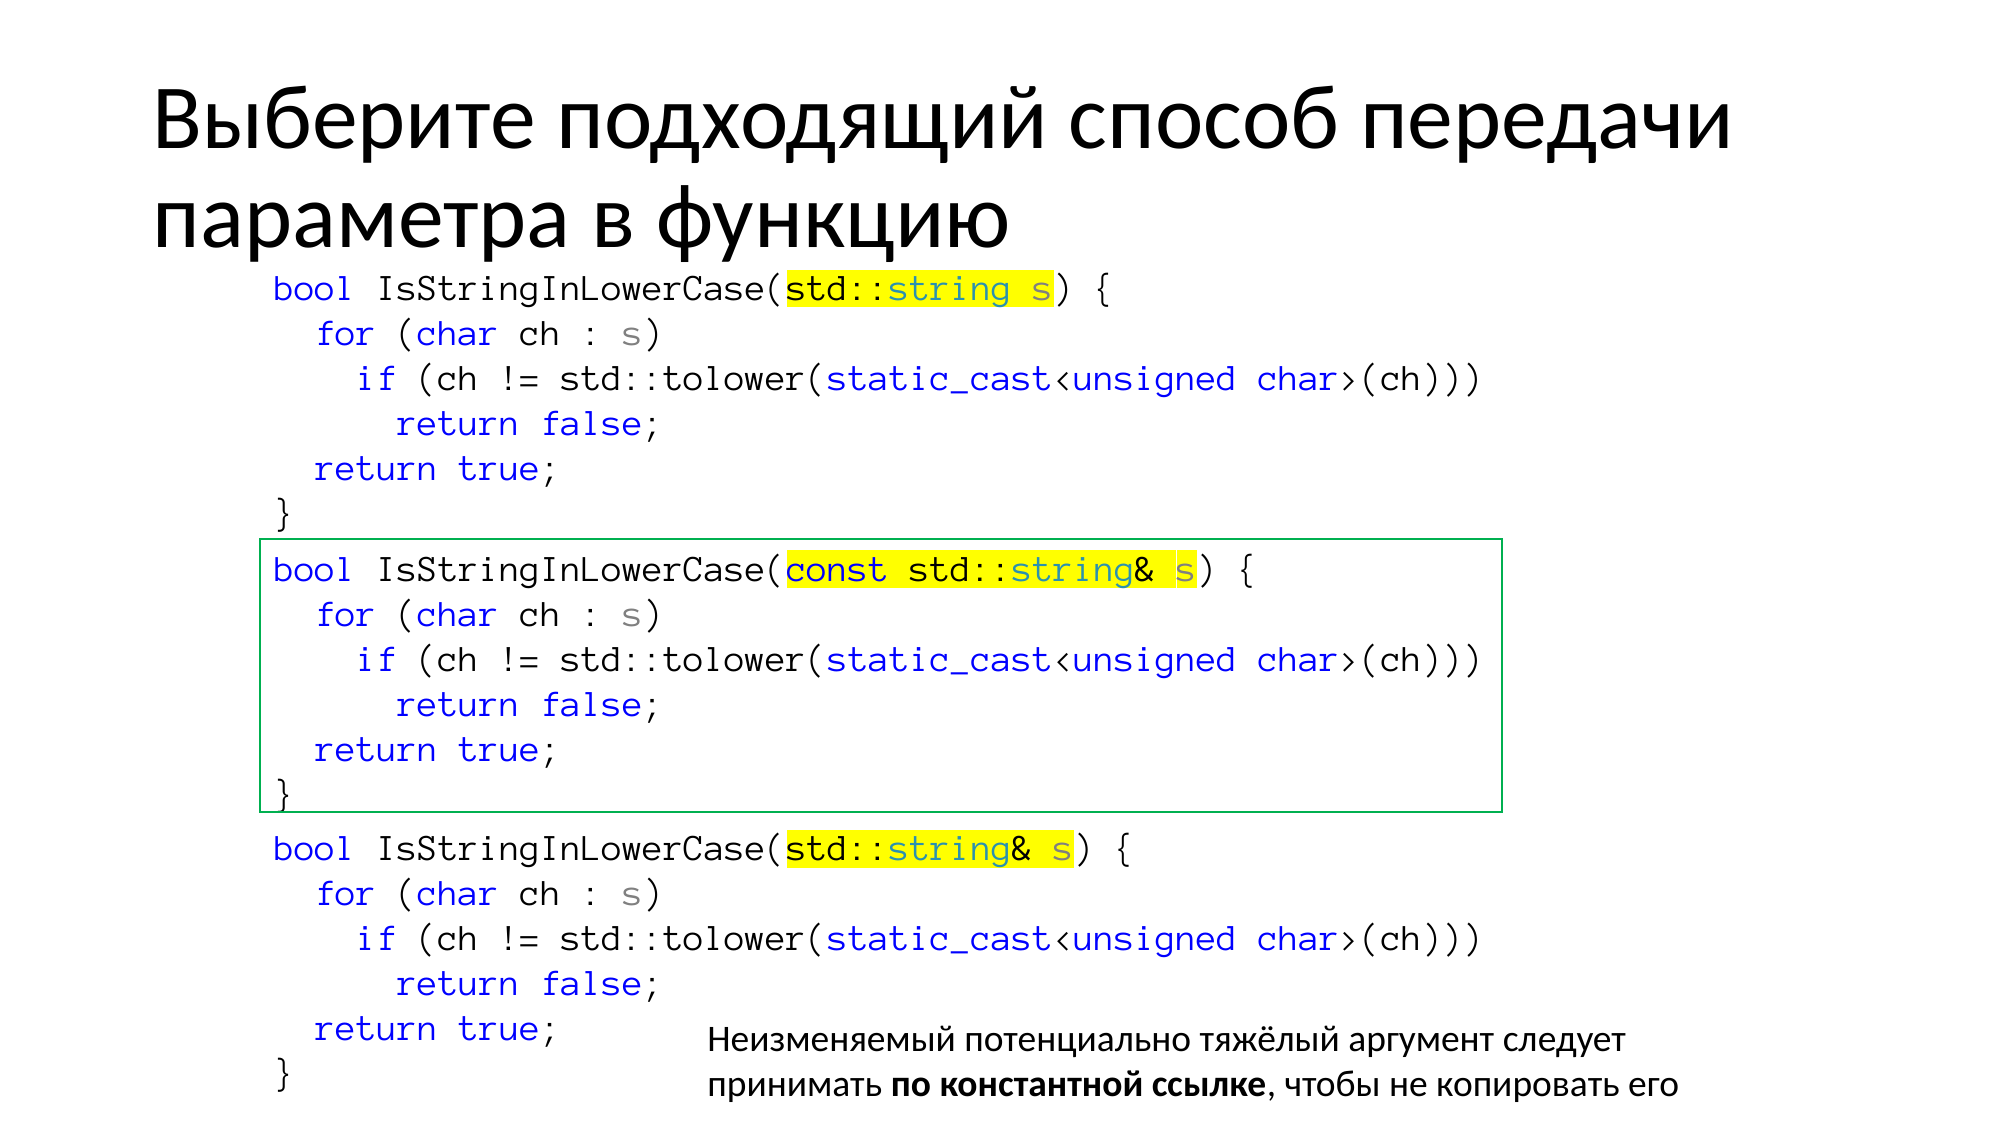

# Выберите подходящий способ передачи параметра в функцию
bool IsStringInLowerCase(std::string s) {
  for (char ch : s)
    if (ch != std::tolower(static_cast<unsigned char>(ch)))
      return false;
  return true;
}
bool IsStringInLowerCase(const std::string& s) {
  for (char ch : s)
    if (ch != std::tolower(static_cast<unsigned char>(ch)))
      return false;
  return true;
}

bool IsStringInLowerCase(std::string& s) {
  for (char ch : s)
    if (ch != std::tolower(static_cast<unsigned char>(ch)))
      return false;
  return true;
}
Неизменяемый потенциально тяжёлый аргумент следует принимать по константной ссылке, чтобы не копировать его